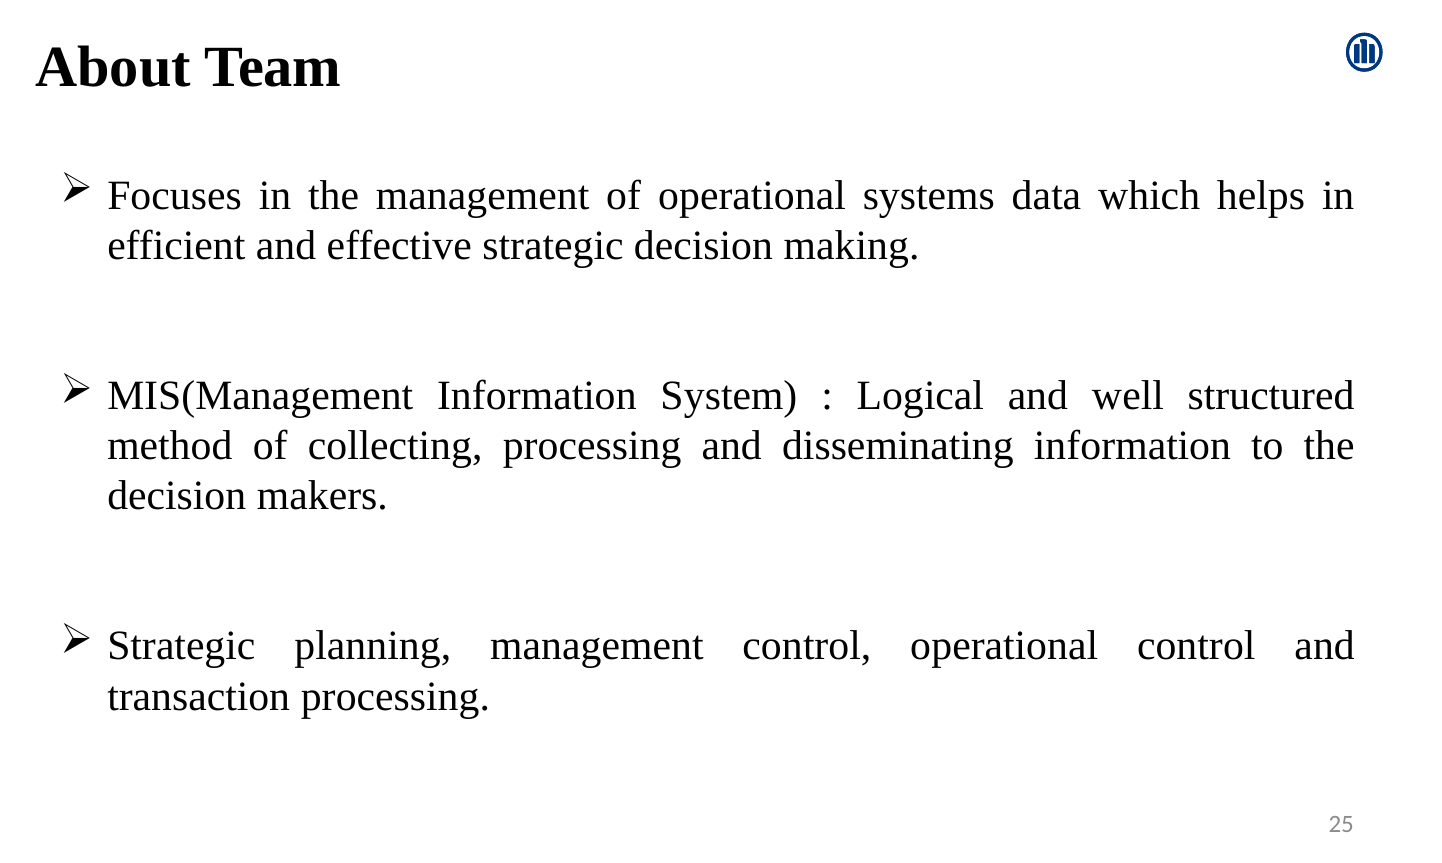

About Team
Focuses in the management of operational systems data which helps in efficient and effective strategic decision making.

MIS(Management Information System) : Logical and well structured method of collecting, processing and disseminating information to the decision makers.

Strategic planning, management control, operational control and transaction processing.
25